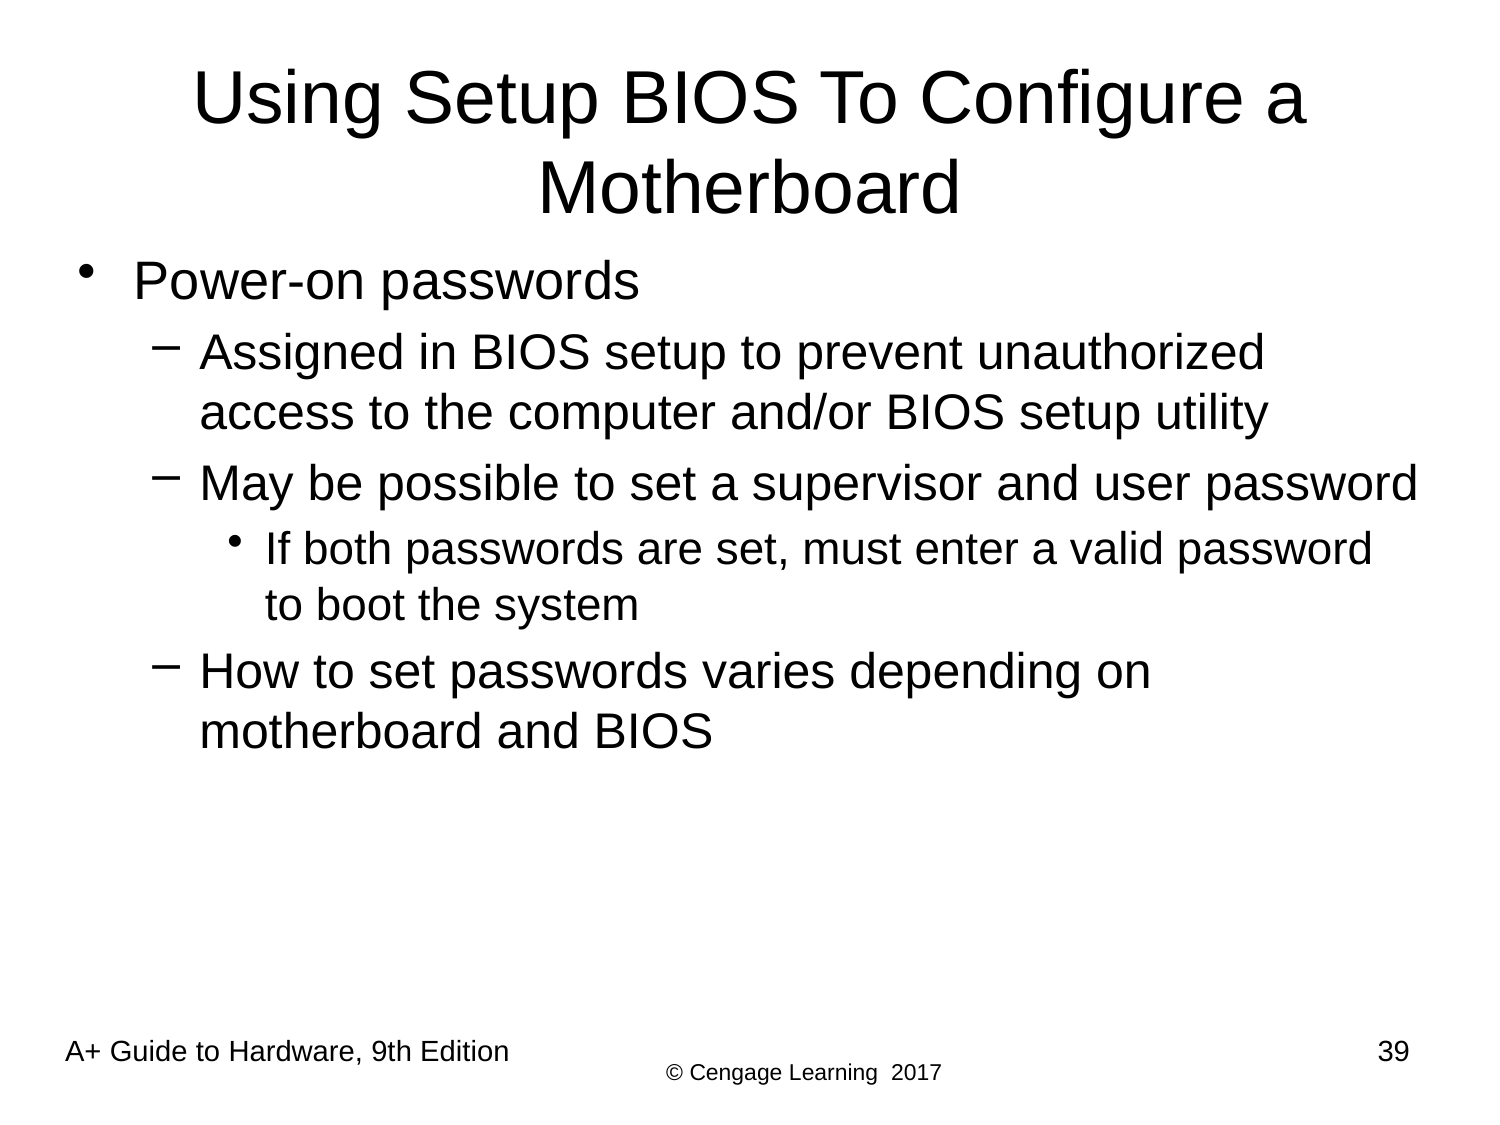

# Using Setup BIOS To Configure a Motherboard
Power-on passwords
Assigned in BIOS setup to prevent unauthorized access to the computer and/or BIOS setup utility
May be possible to set a supervisor and user password
If both passwords are set, must enter a valid password to boot the system
How to set passwords varies depending on motherboard and BIOS

39
A+ Guide to Hardware, 9th Edition